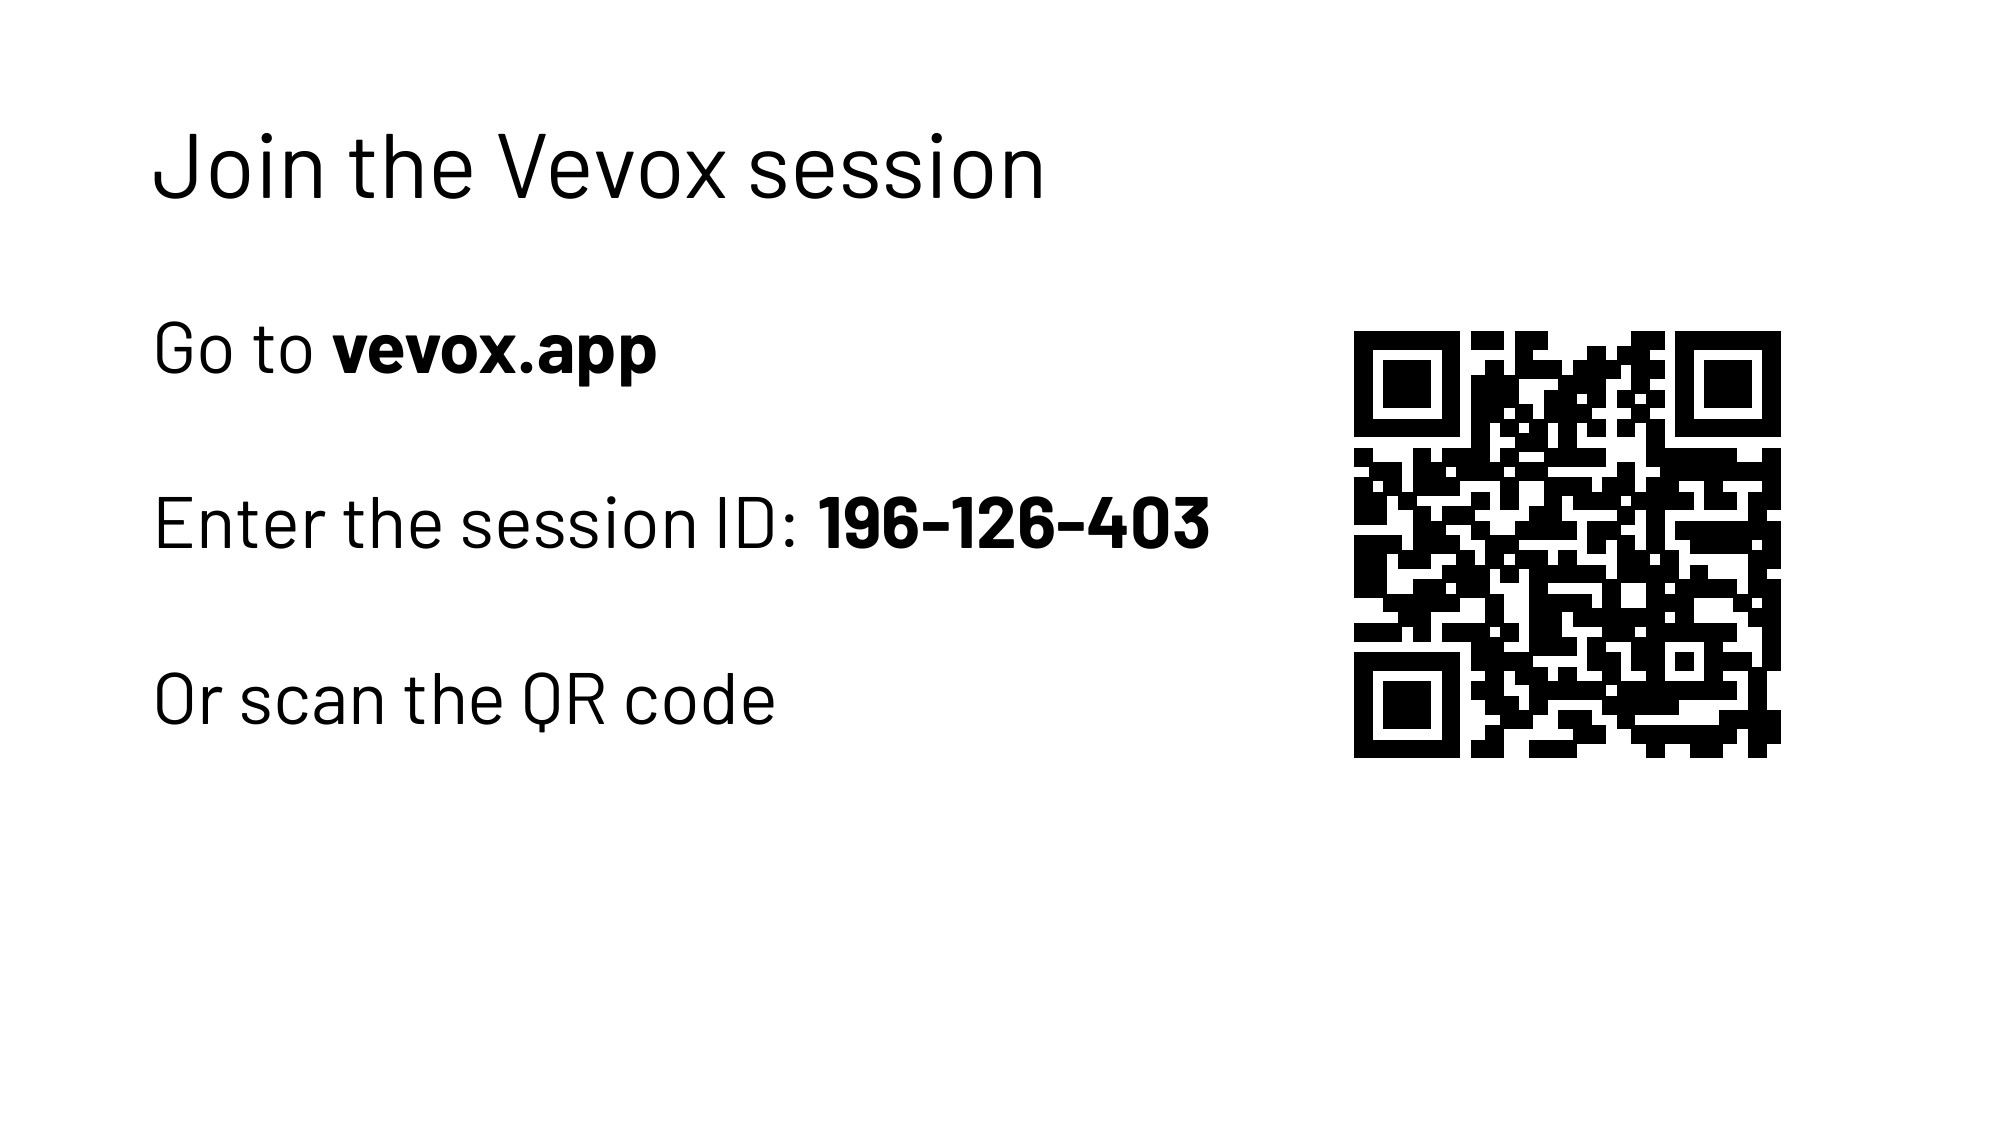

# Join the Vevox session
Go to vevox.app

Enter the session ID: 196-126-403

Or scan the QR code